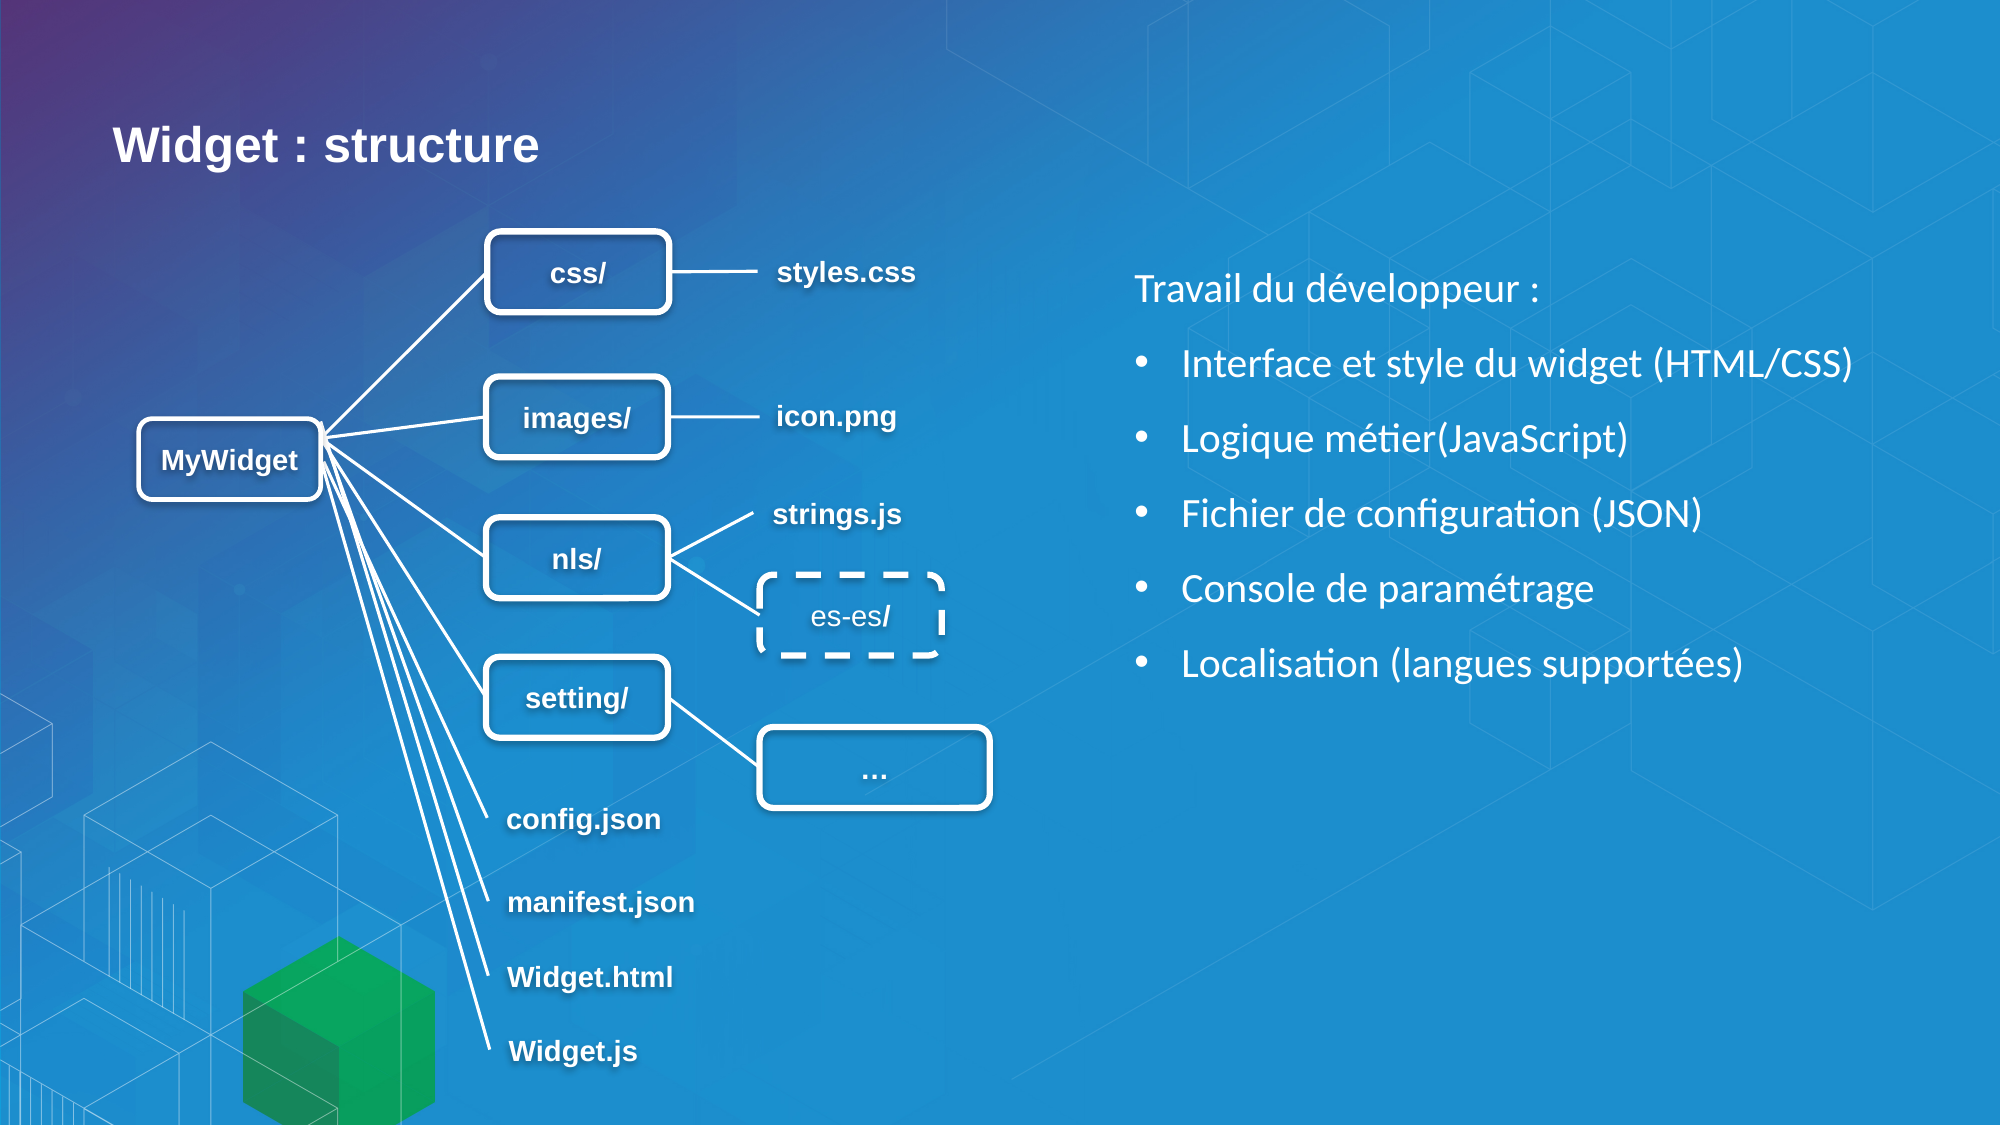

# Widget : structure
styles.css
css/
icon.png
images/
strings.js
nls/
es-es/
setting/
…
config.json
manifest.json
Widget.html
Travail du développeur :
Interface et style du widget (HTML/CSS)
Logique métier(JavaScript)
Fichier de configuration (JSON)
Console de paramétrage
Localisation (langues supportées)

MyWidget
Widget.js